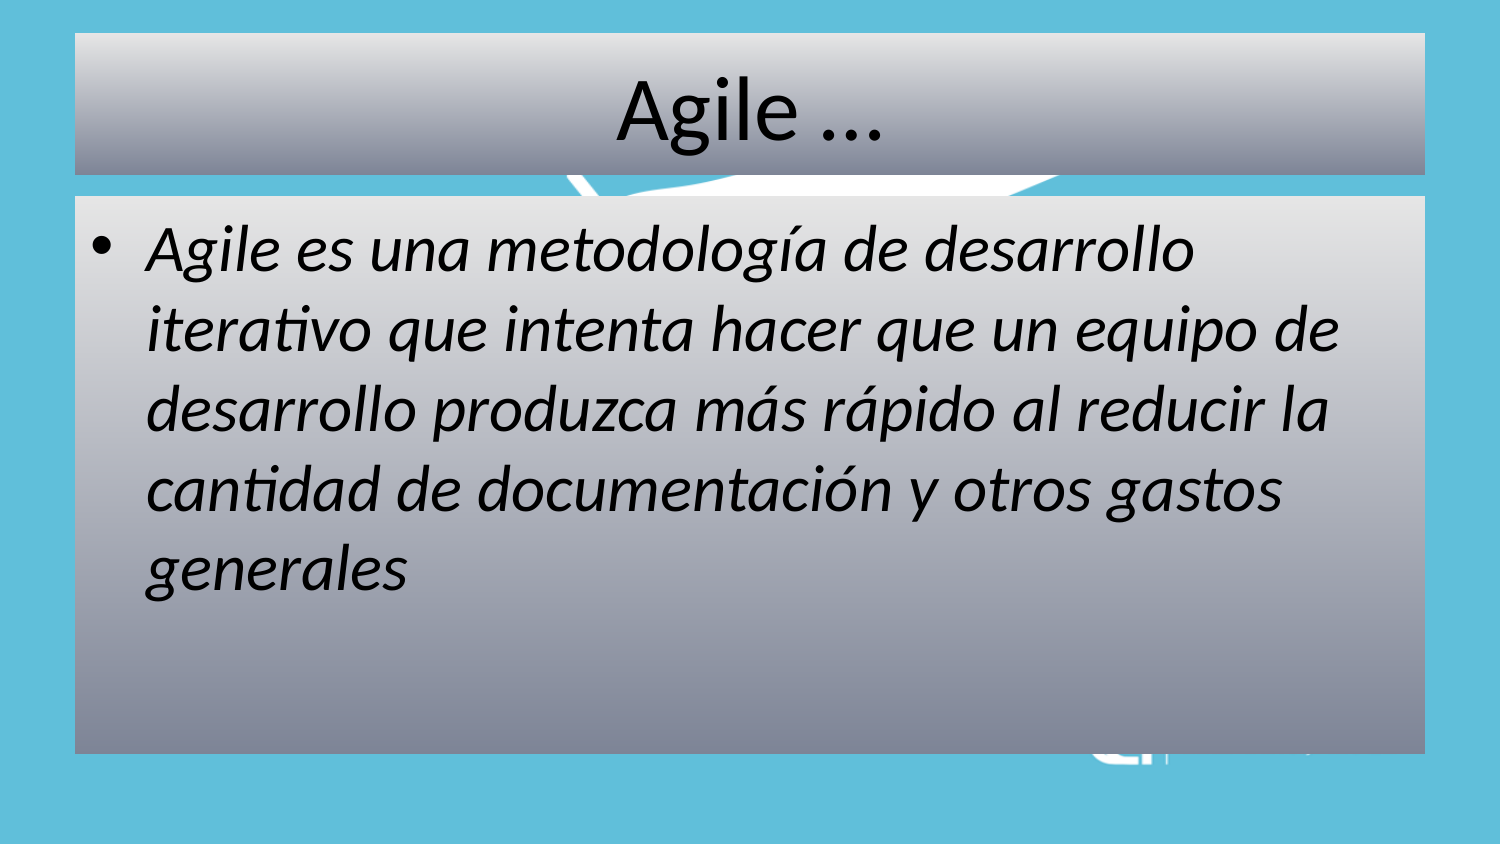

# Agile …
Agile es una metodología de desarrollo iterativo que intenta hacer que un equipo de desarrollo produzca más rápido al reducir la cantidad de documentación y otros gastos generales